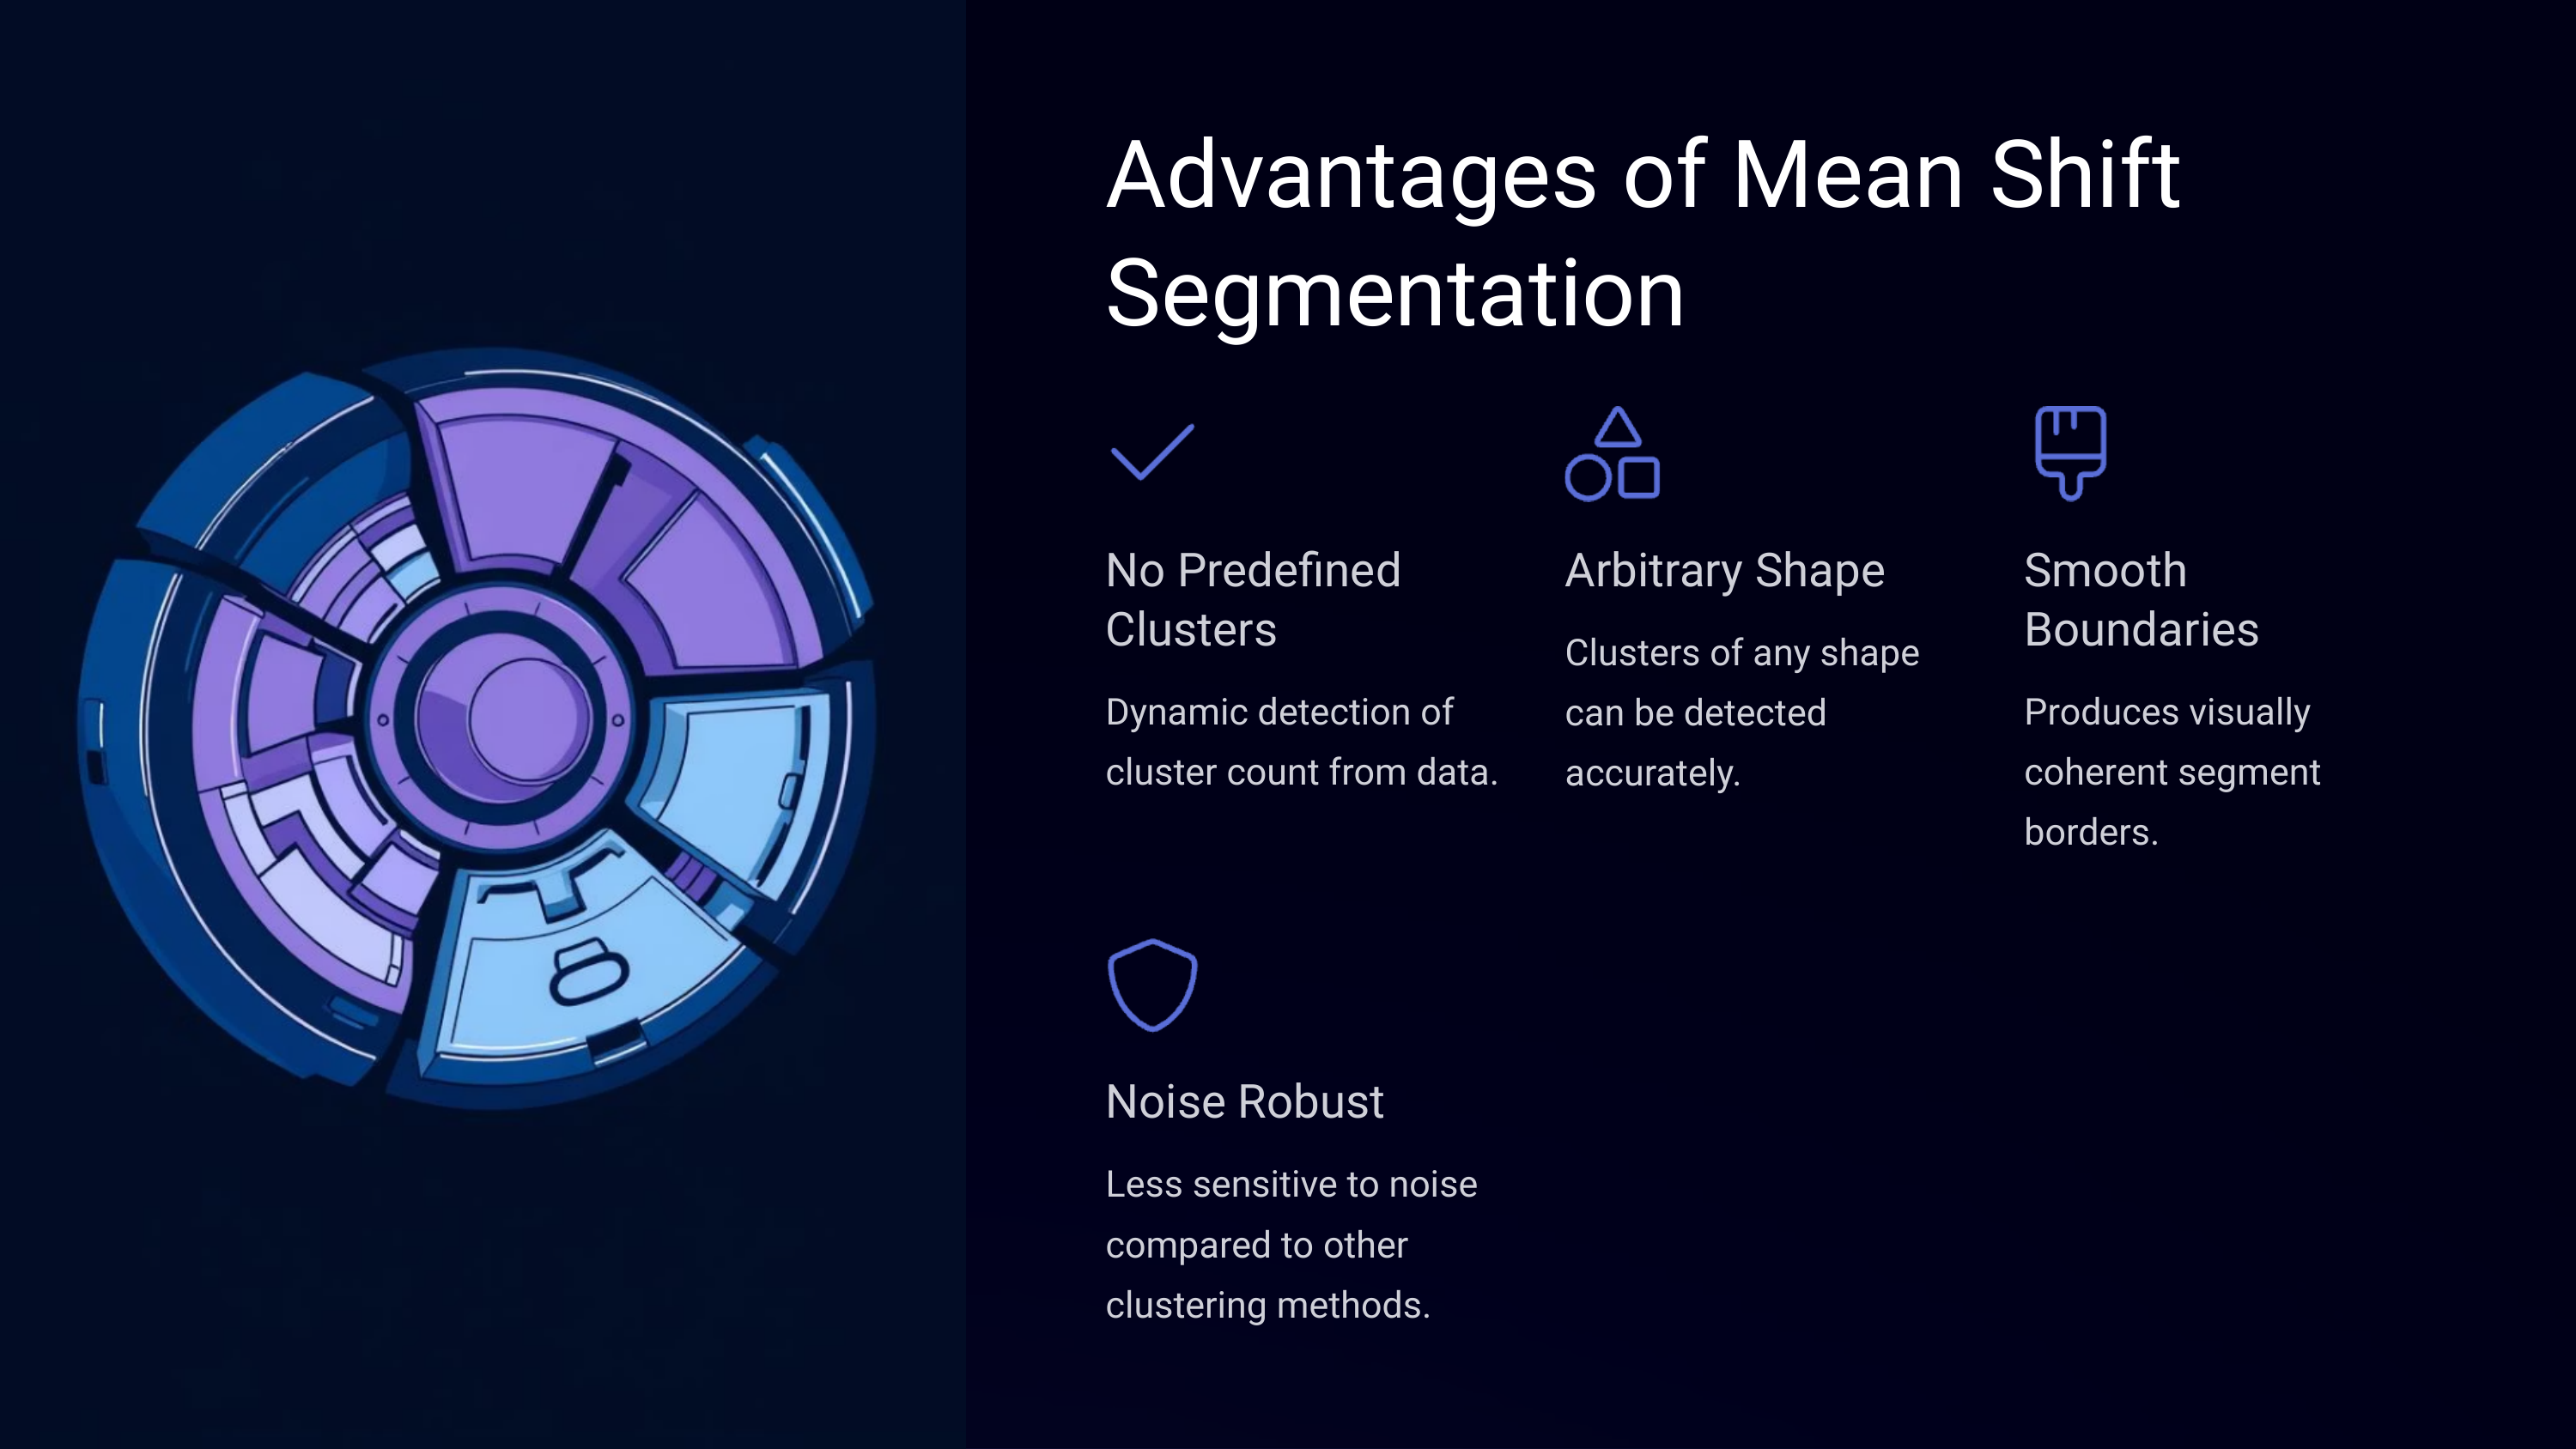

Advantages of Mean Shift Segmentation

No Predefined Clusters

Arbitrary Shape

Smooth Boundaries

Clusters of any shape can be detected accurately.

Dynamic detection of cluster count from data.

Produces visually coherent segment borders.

Noise Robust

Less sensitive to noise compared to other clustering methods.